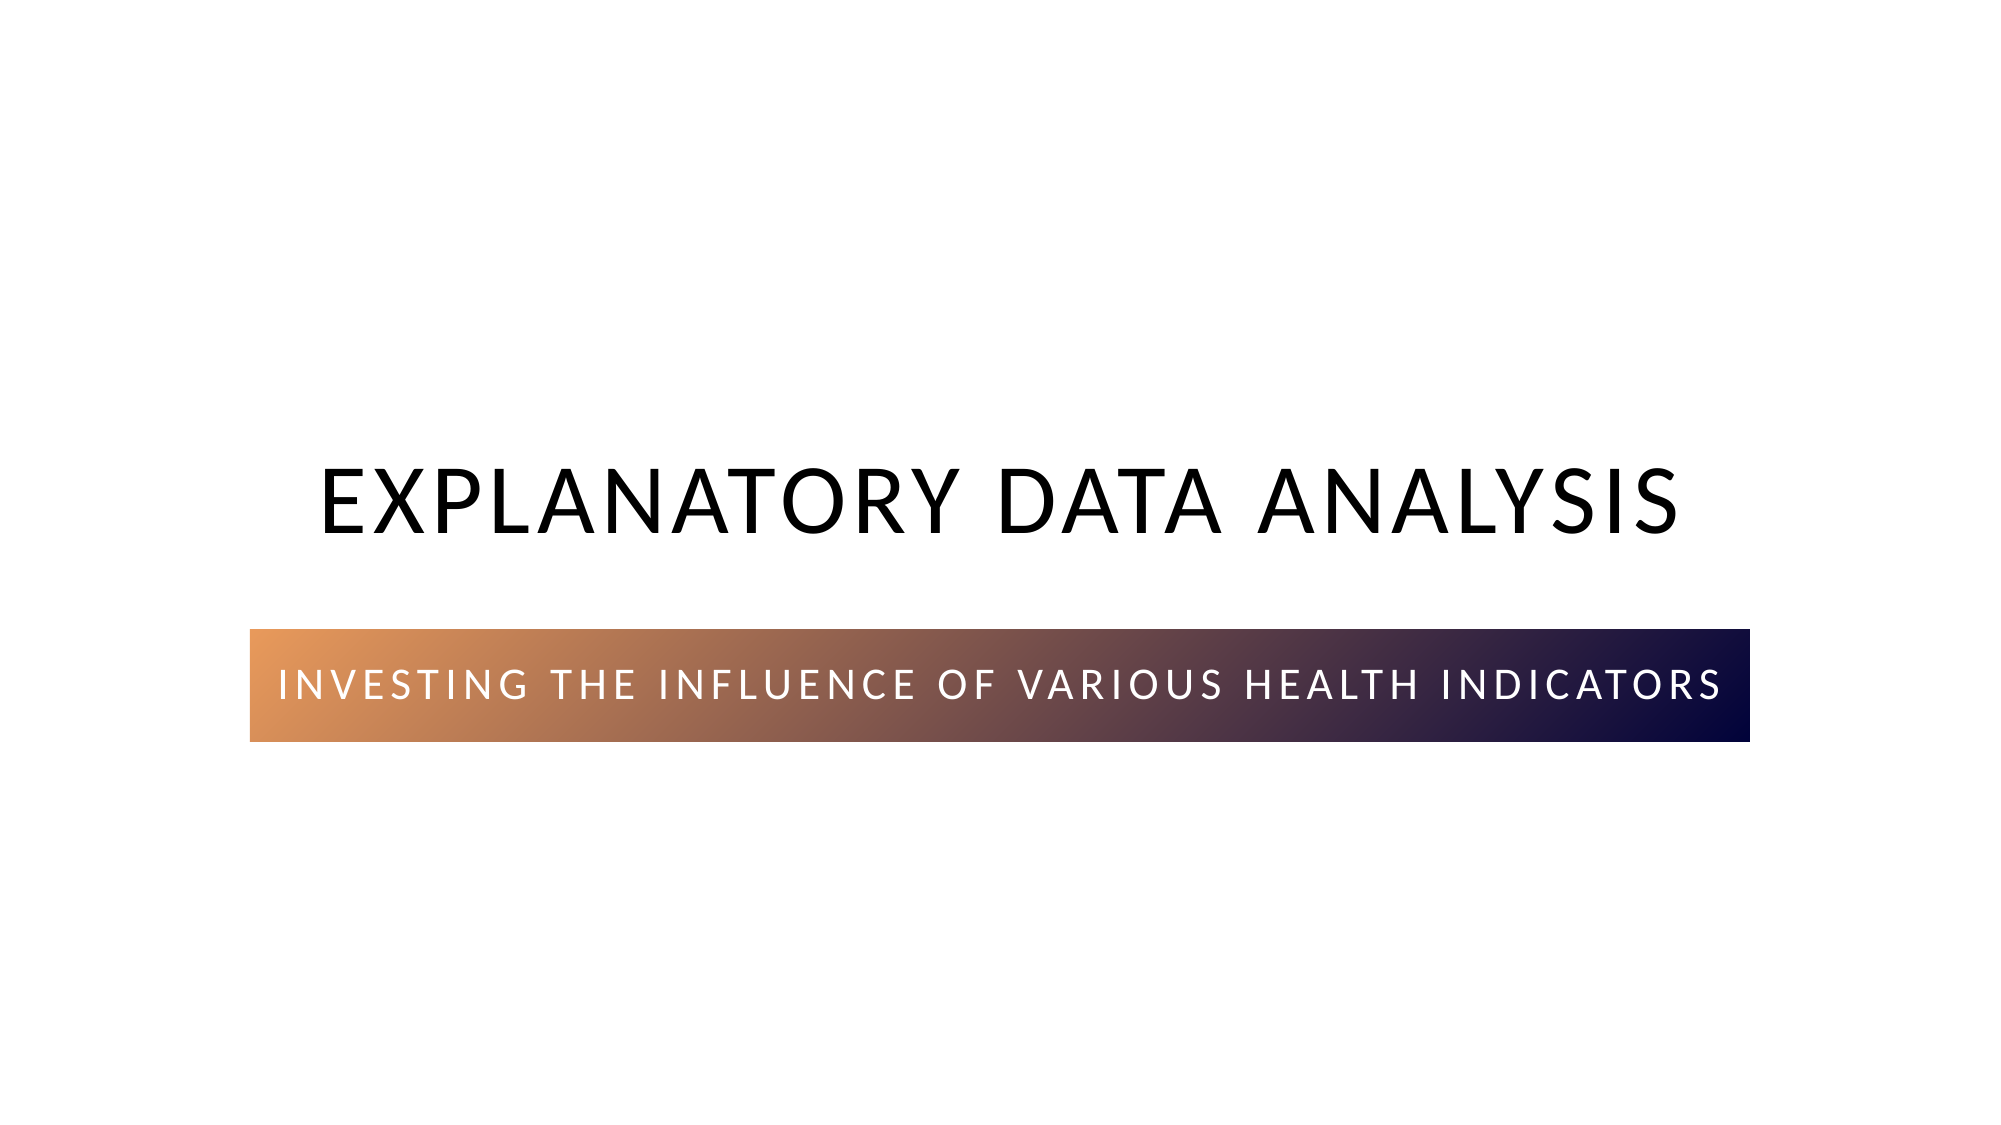

# Explanatory data analysis
Investing the influence of various health indicators